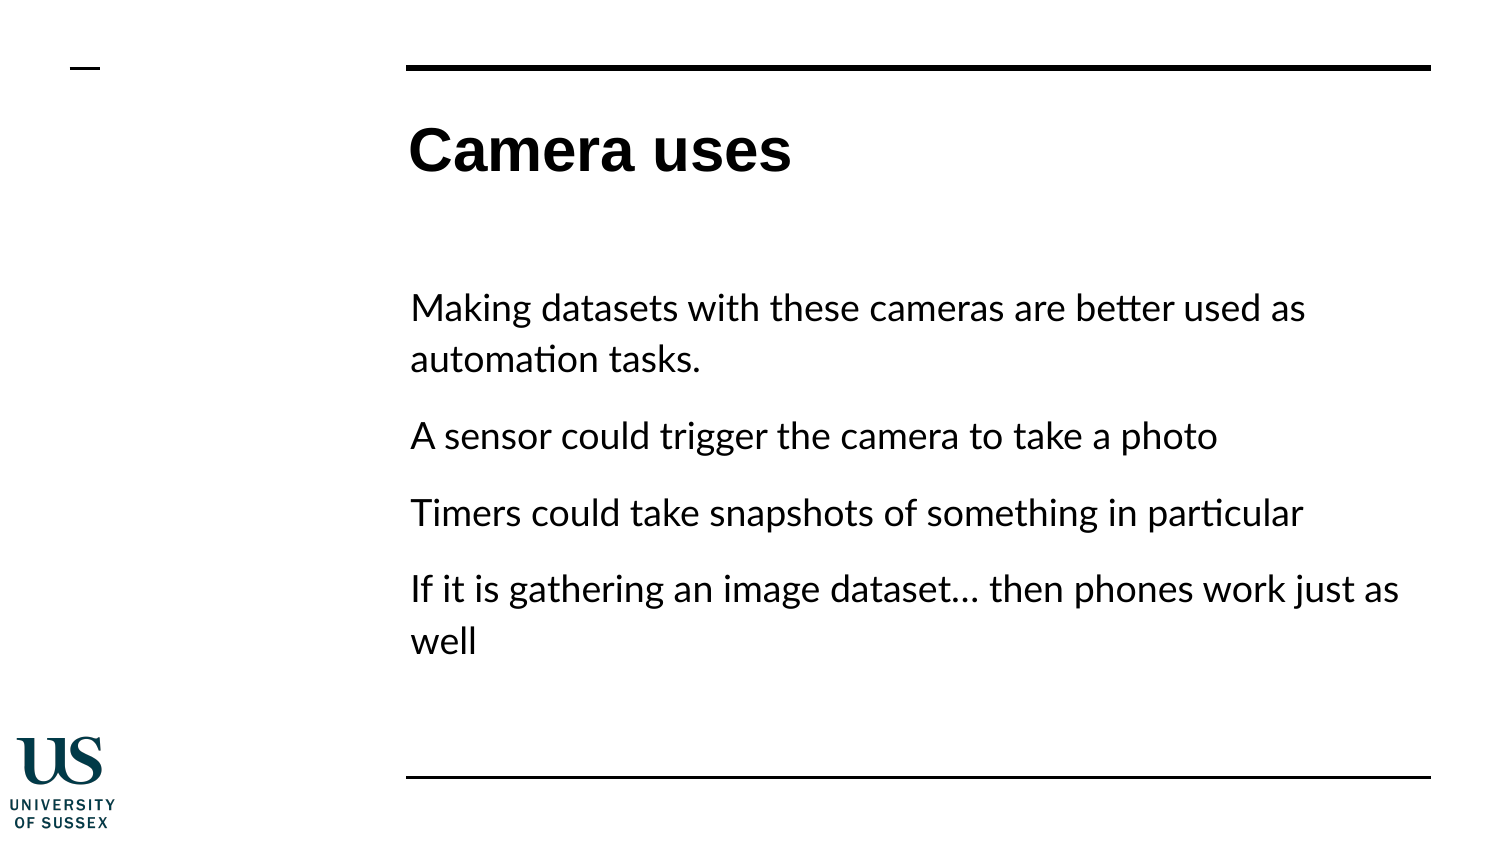

# Camera uses
Making datasets with these cameras are better used as automation tasks.
A sensor could trigger the camera to take a photo
Timers could take snapshots of something in particular
If it is gathering an image dataset… then phones work just as well